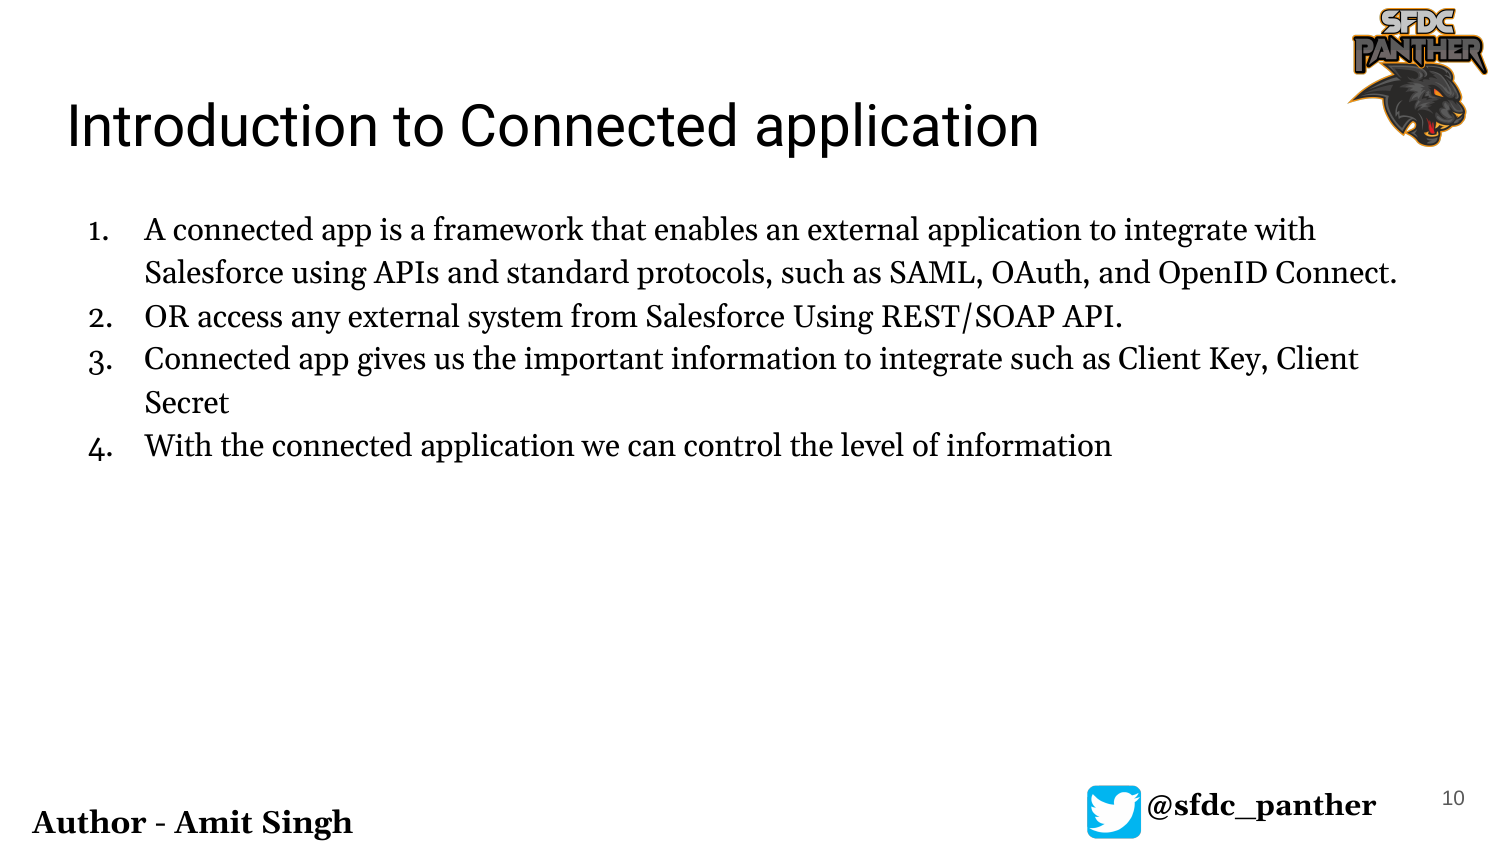

# Introduction to Connected application
A connected app is a framework that enables an external application to integrate with Salesforce using APIs and standard protocols, such as SAML, OAuth, and OpenID Connect.
OR access any external system from Salesforce Using REST/SOAP API.
Connected app gives us the important information to integrate such as Client Key, Client Secret
With the connected application we can control the level of information
10